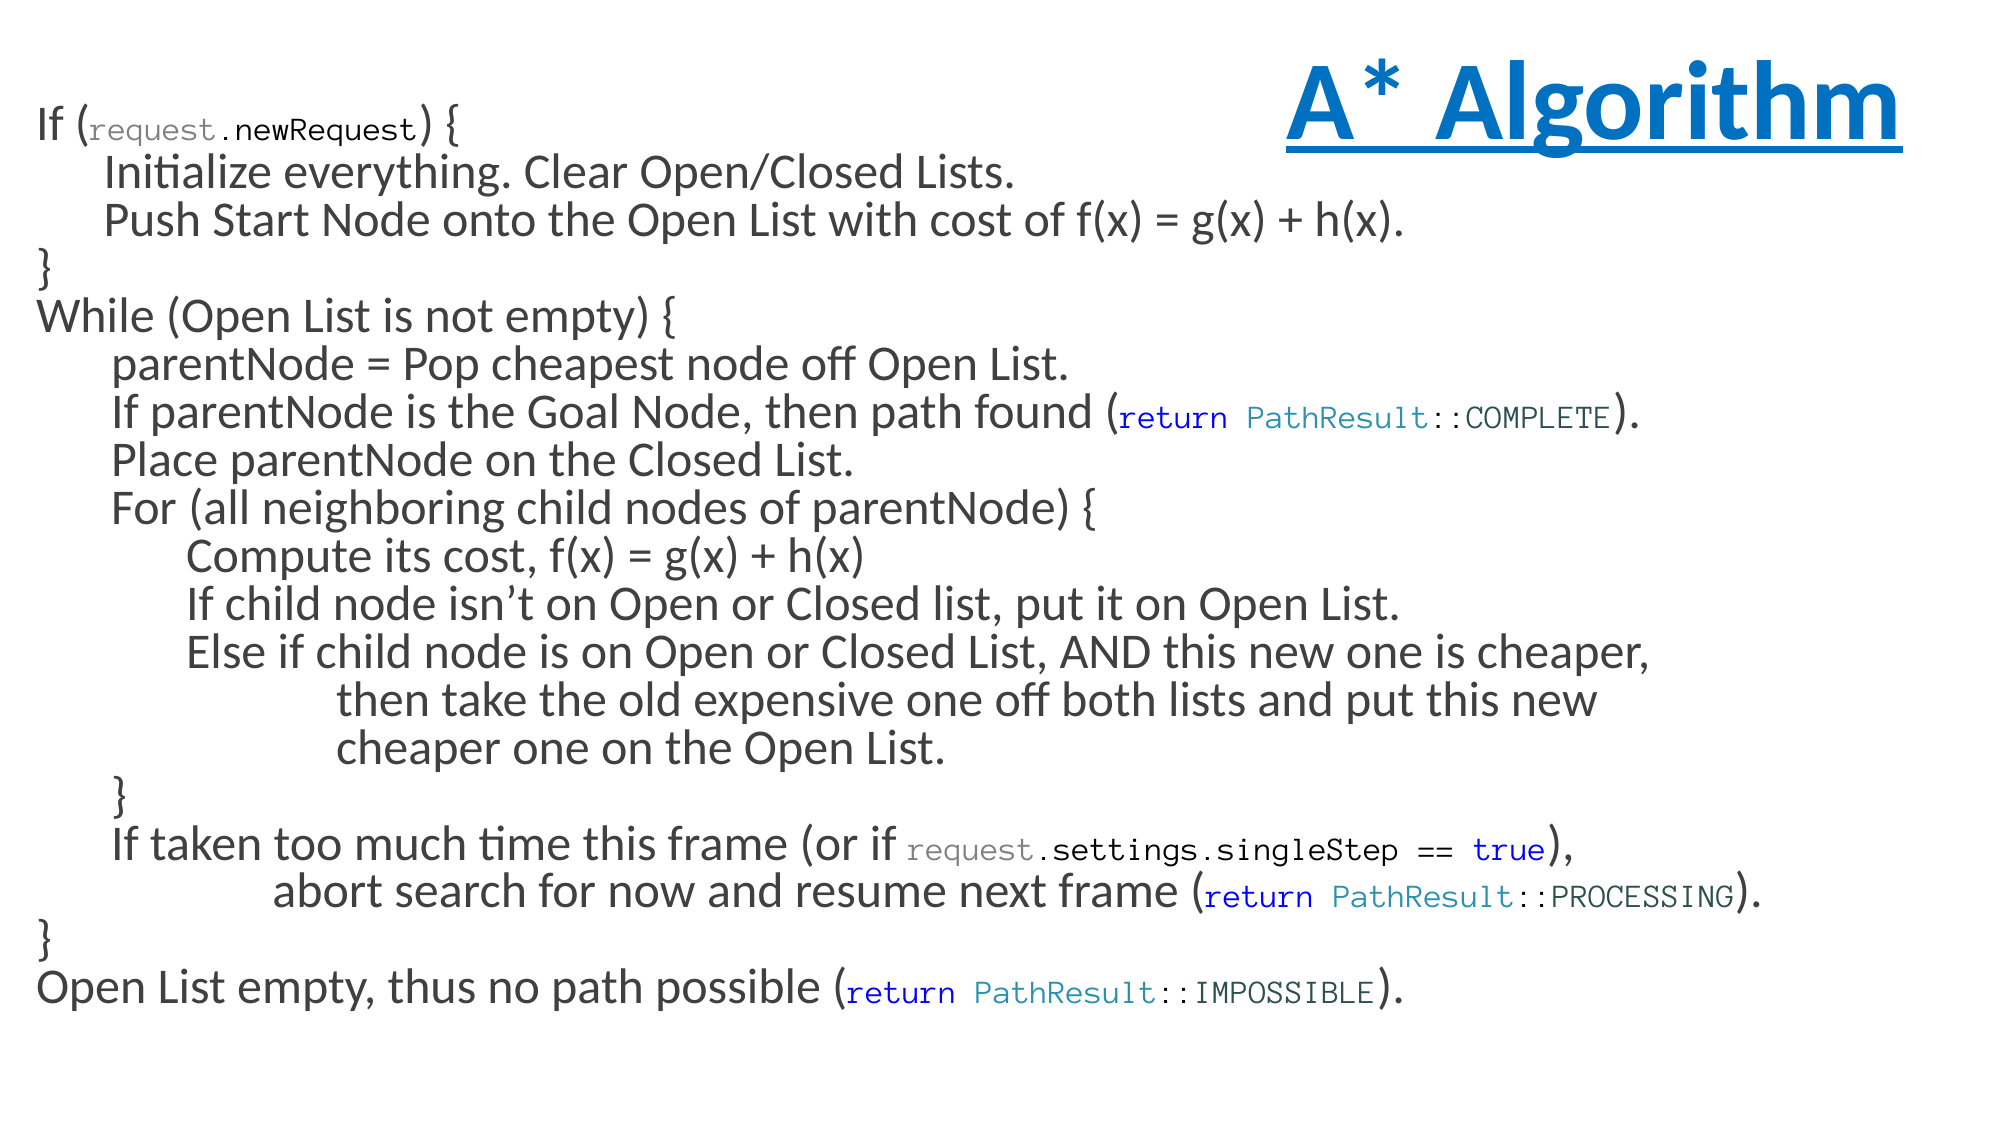

A* Algorithm
If (request.newRequest) {
      Initialize everything. Clear Open/Closed Lists.
      Push Start Node onto the Open List with cost of f(x) = g(x) + h(x).
}
While (Open List is not empty) {
parentNode = Pop cheapest node off Open List.
If parentNode is the Goal Node, then path found (return PathResult::COMPLETE).
Place parentNode on the Closed List.
For (all neighboring child nodes of parentNode) {
Compute its cost, f(x) = g(x) + h(x)
If child node isn’t on Open or Closed list, put it on Open List.
Else if child node is on Open or Closed List, AND this new one is cheaper,
	then take the old expensive one off both lists and put this new
 	cheaper one on the Open List.
}
If taken too much time this frame (or if request.settings.singleStep == true),
	 abort search for now and resume next frame (return PathResult::PROCESSING).
}
Open List empty, thus no path possible (return PathResult::IMPOSSIBLE).